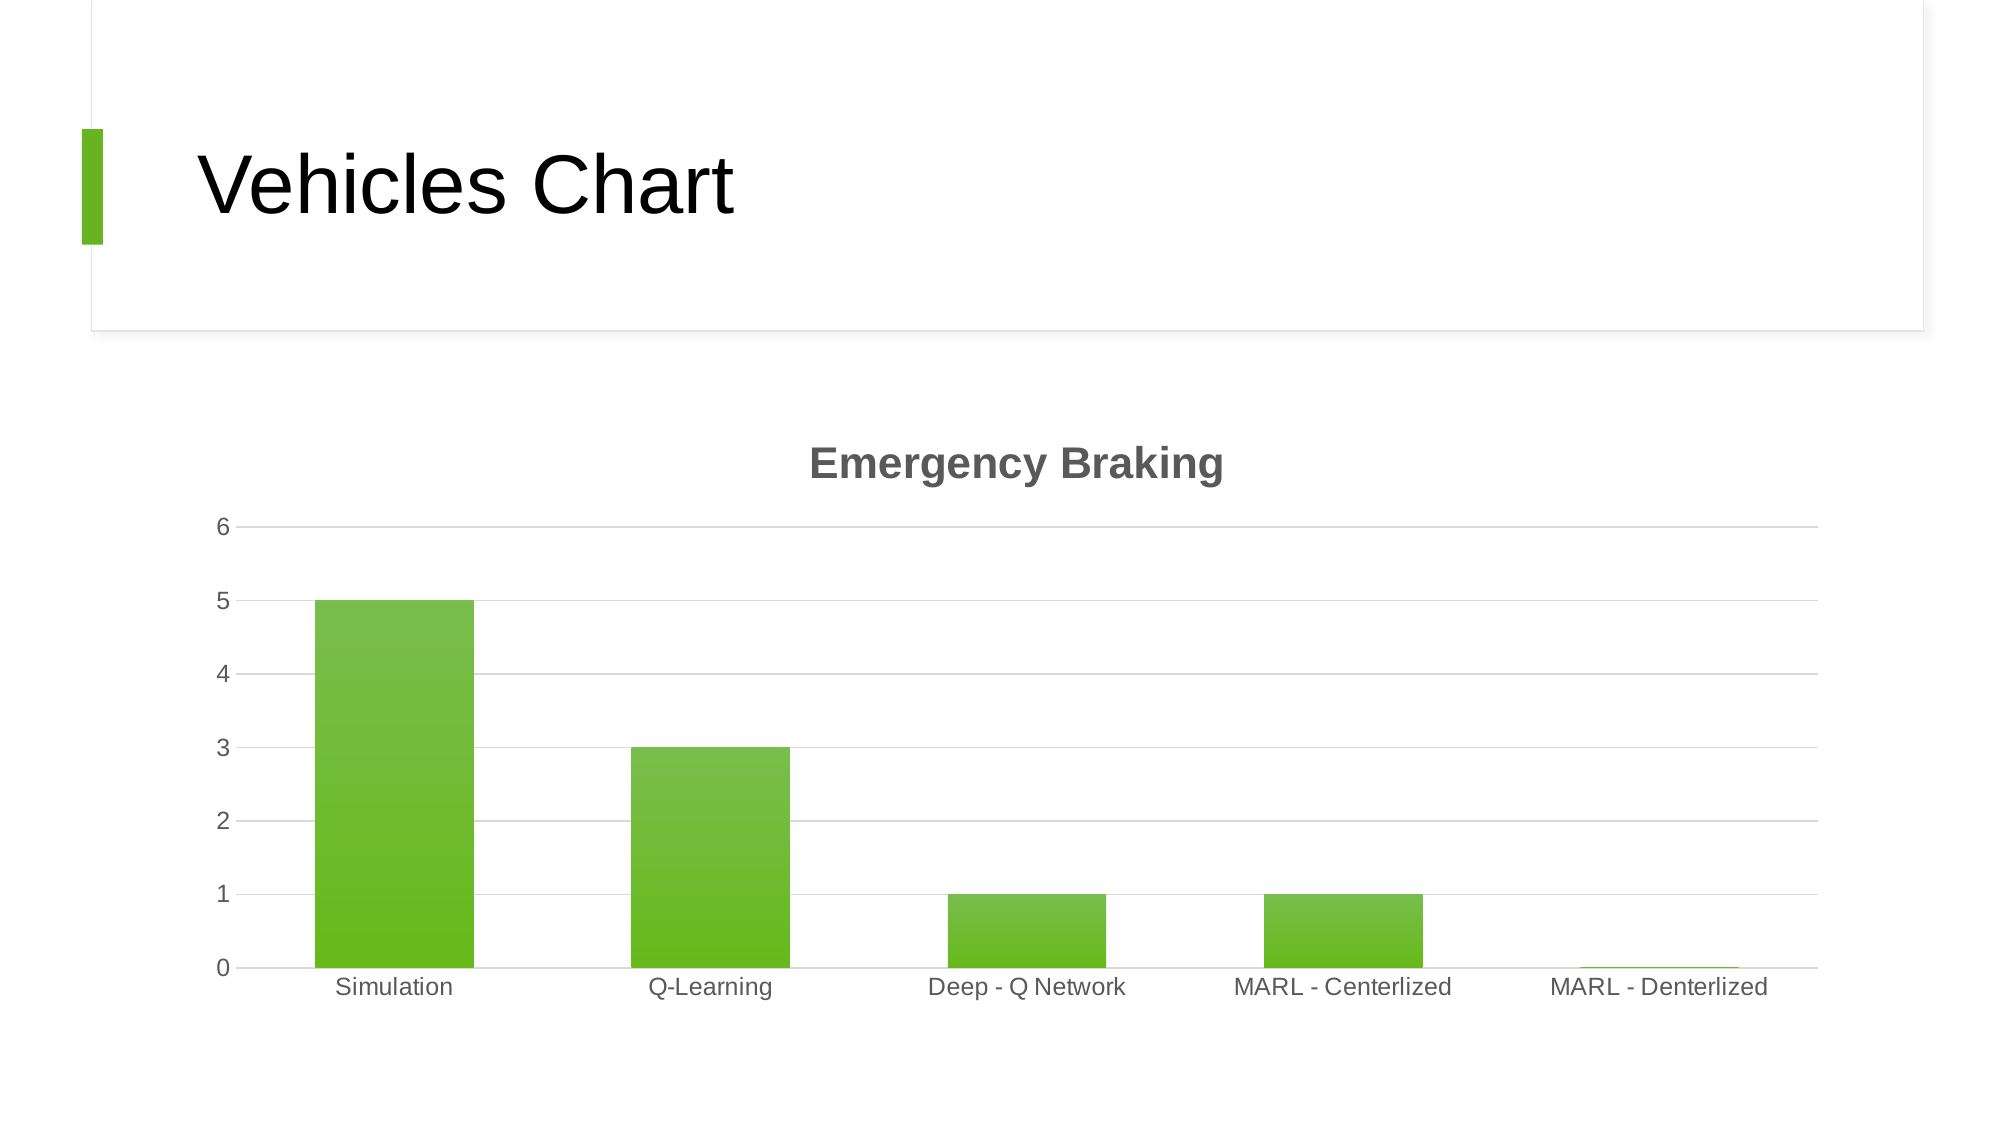

# Vehicles Chart

### Chart:

| Category | Emergency Braking |
|---|---|
| Simulation | 5.0 |
| Q-Learning | 3.0 |
| Deep - Q Network | 1.0 |
| MARL - Centerlized | 1.0 |
| MARL - Denterlized | 0.0 |